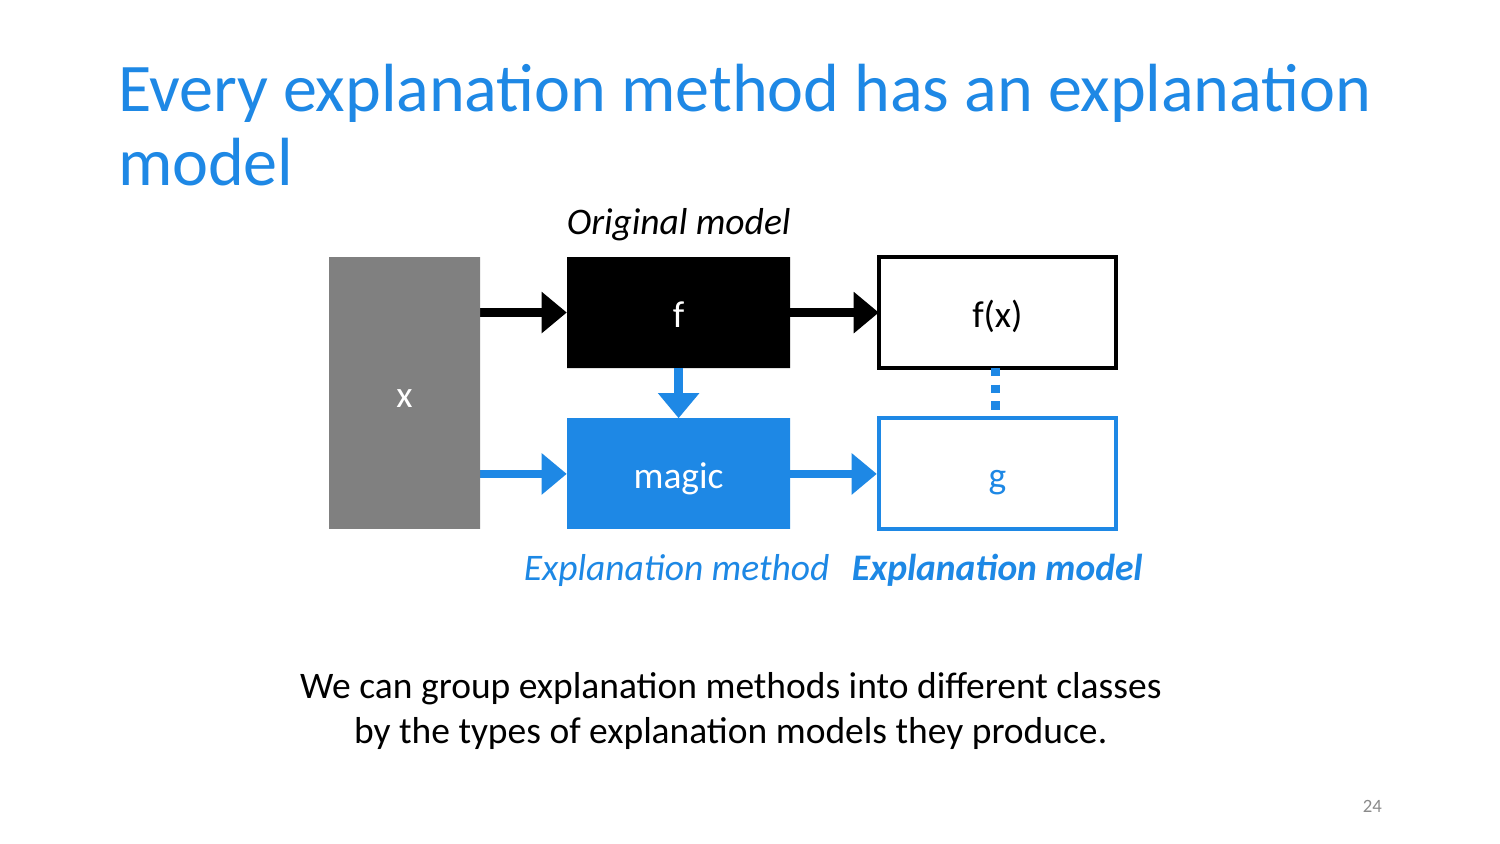

# Every explanation method has an explanation model
Original model
x
f
f(x)
g
magic
Explanation method
Explanation model
We can group explanation methods into different classes by the types of explanation models they produce.
24